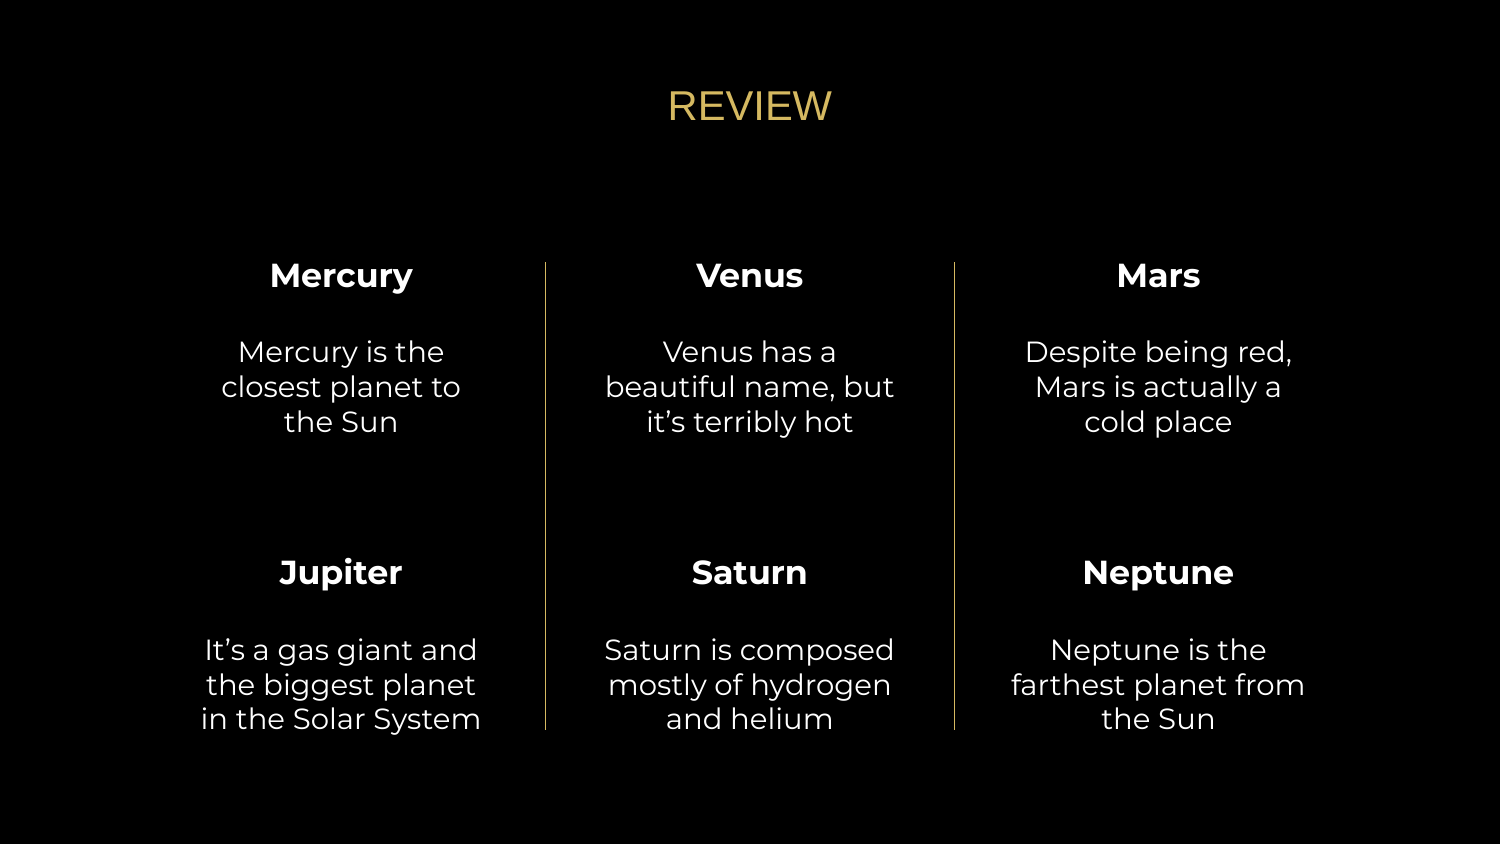

# REVIEW
Mercury
Venus
Mars
Mercury is the closest planet to
the Sun

Venus has a beautiful name, but it’s terribly hot

Despite being red, Mars is actually a cold place

Jupiter
Saturn
Neptune
It’s a gas giant and the biggest planet in the Solar System

Saturn is composed mostly of hydrogen and helium

Neptune is the farthest planet from the Sun